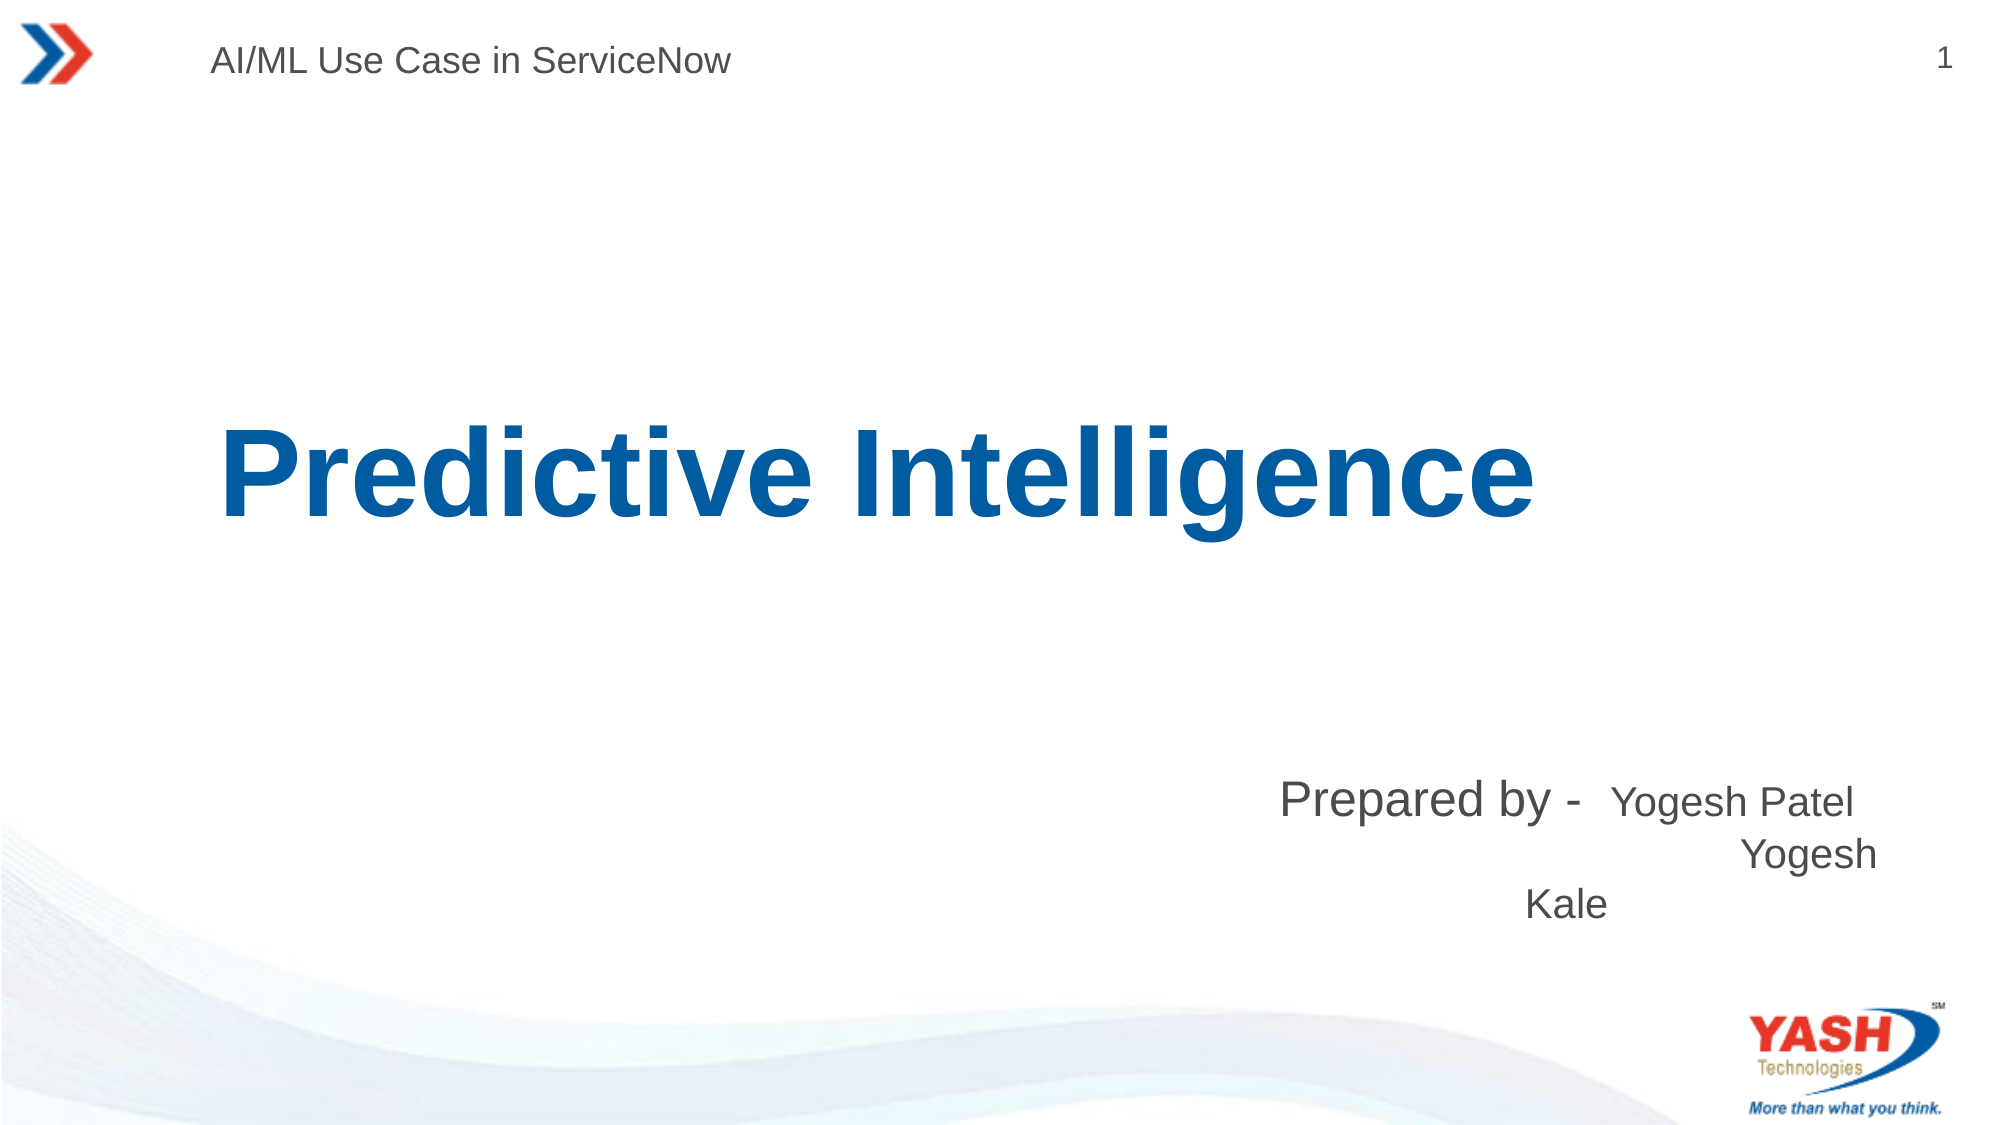

AI/ML Use Case in ServiceNow
# Predictive Intelligence
Prepared by -  Yogesh Patel
			   Yogesh Kale